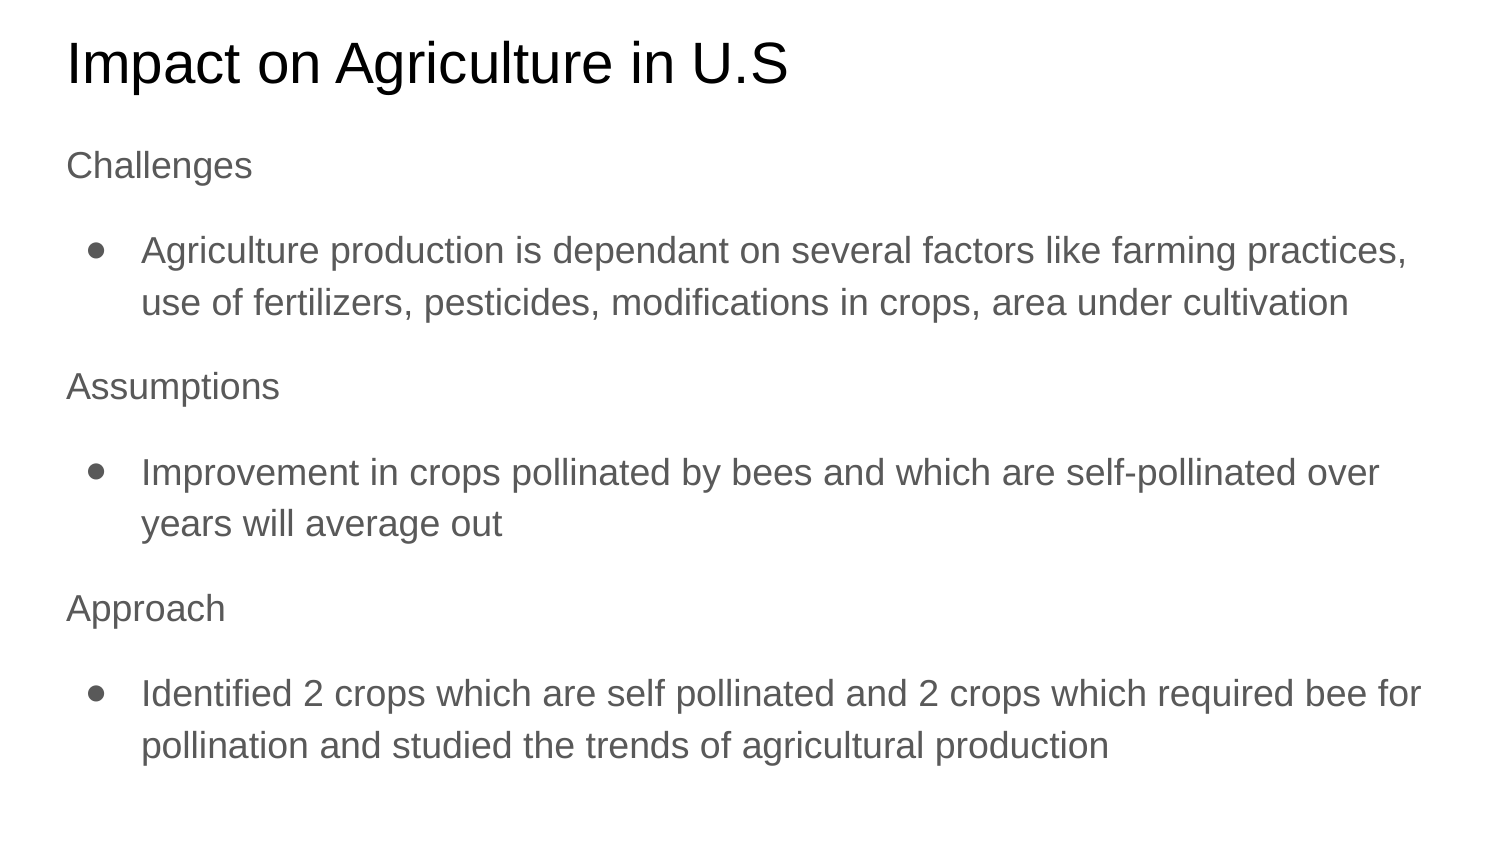

# Impact on Agriculture in U.S
Challenges
Agriculture production is dependant on several factors like farming practices, use of fertilizers, pesticides, modifications in crops, area under cultivation
Assumptions
Improvement in crops pollinated by bees and which are self-pollinated over years will average out
Approach
Identified 2 crops which are self pollinated and 2 crops which required bee for pollination and studied the trends of agricultural production